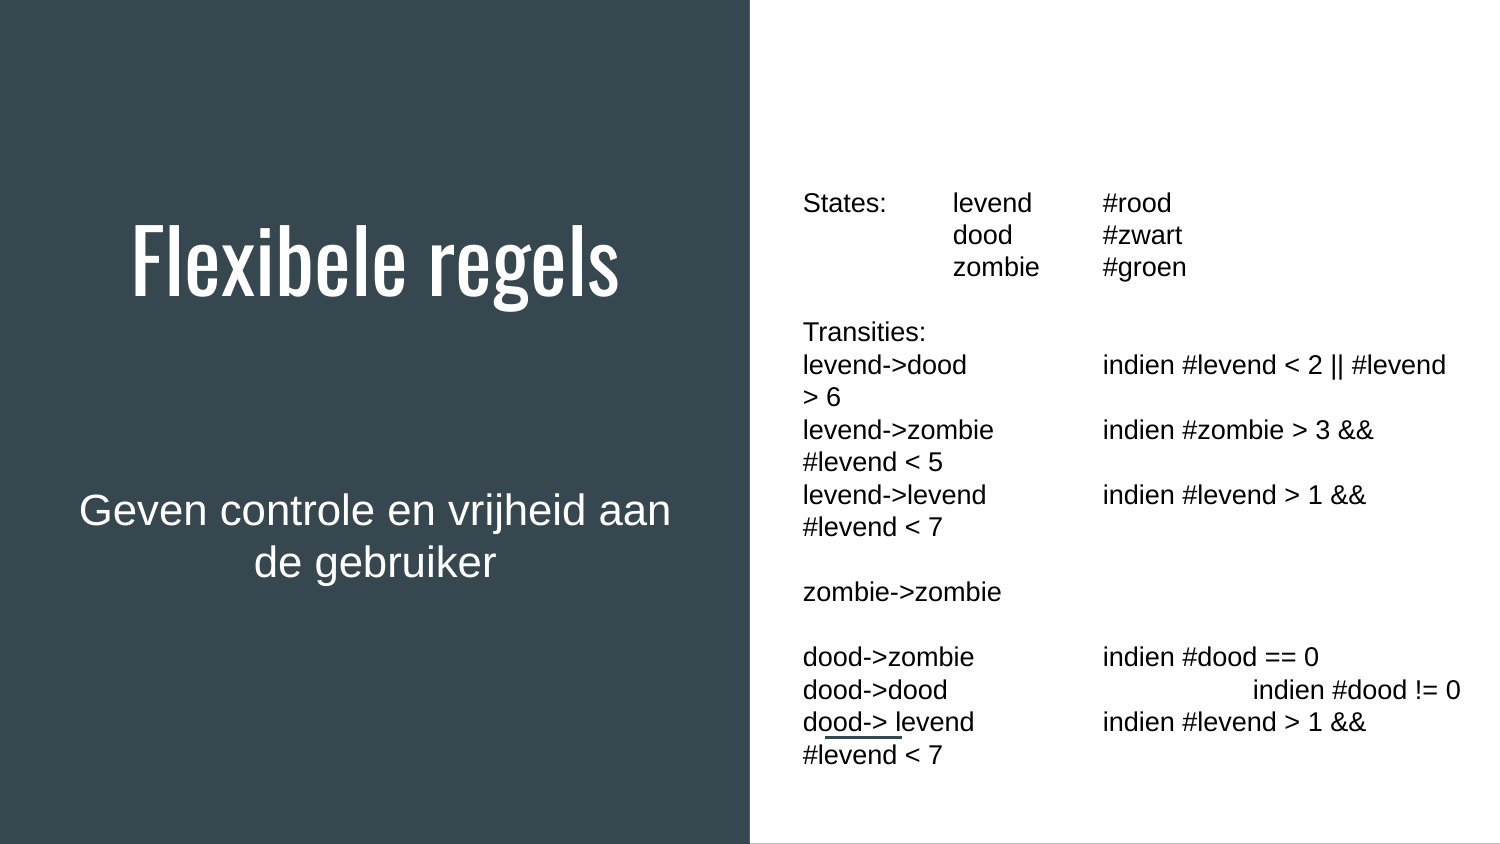

# Flexibele regels
States:	levend    	#rood
   	dood    	#zwart
   	zombie    	#groen

Transities:
levend->dood 	indien #levend < 2 || #levend > 6
levend->zombie 	indien #zombie > 3 && #levend < 5
levend->levend 	indien #levend > 1 && #levend < 7

zombie->zombie

dood->zombie 	indien #dood == 0
dood->dood 		indien #dood != 0
dood-> levend 	indien #levend > 1 && #levend < 7
Geven controle en vrijheid aan de gebruiker